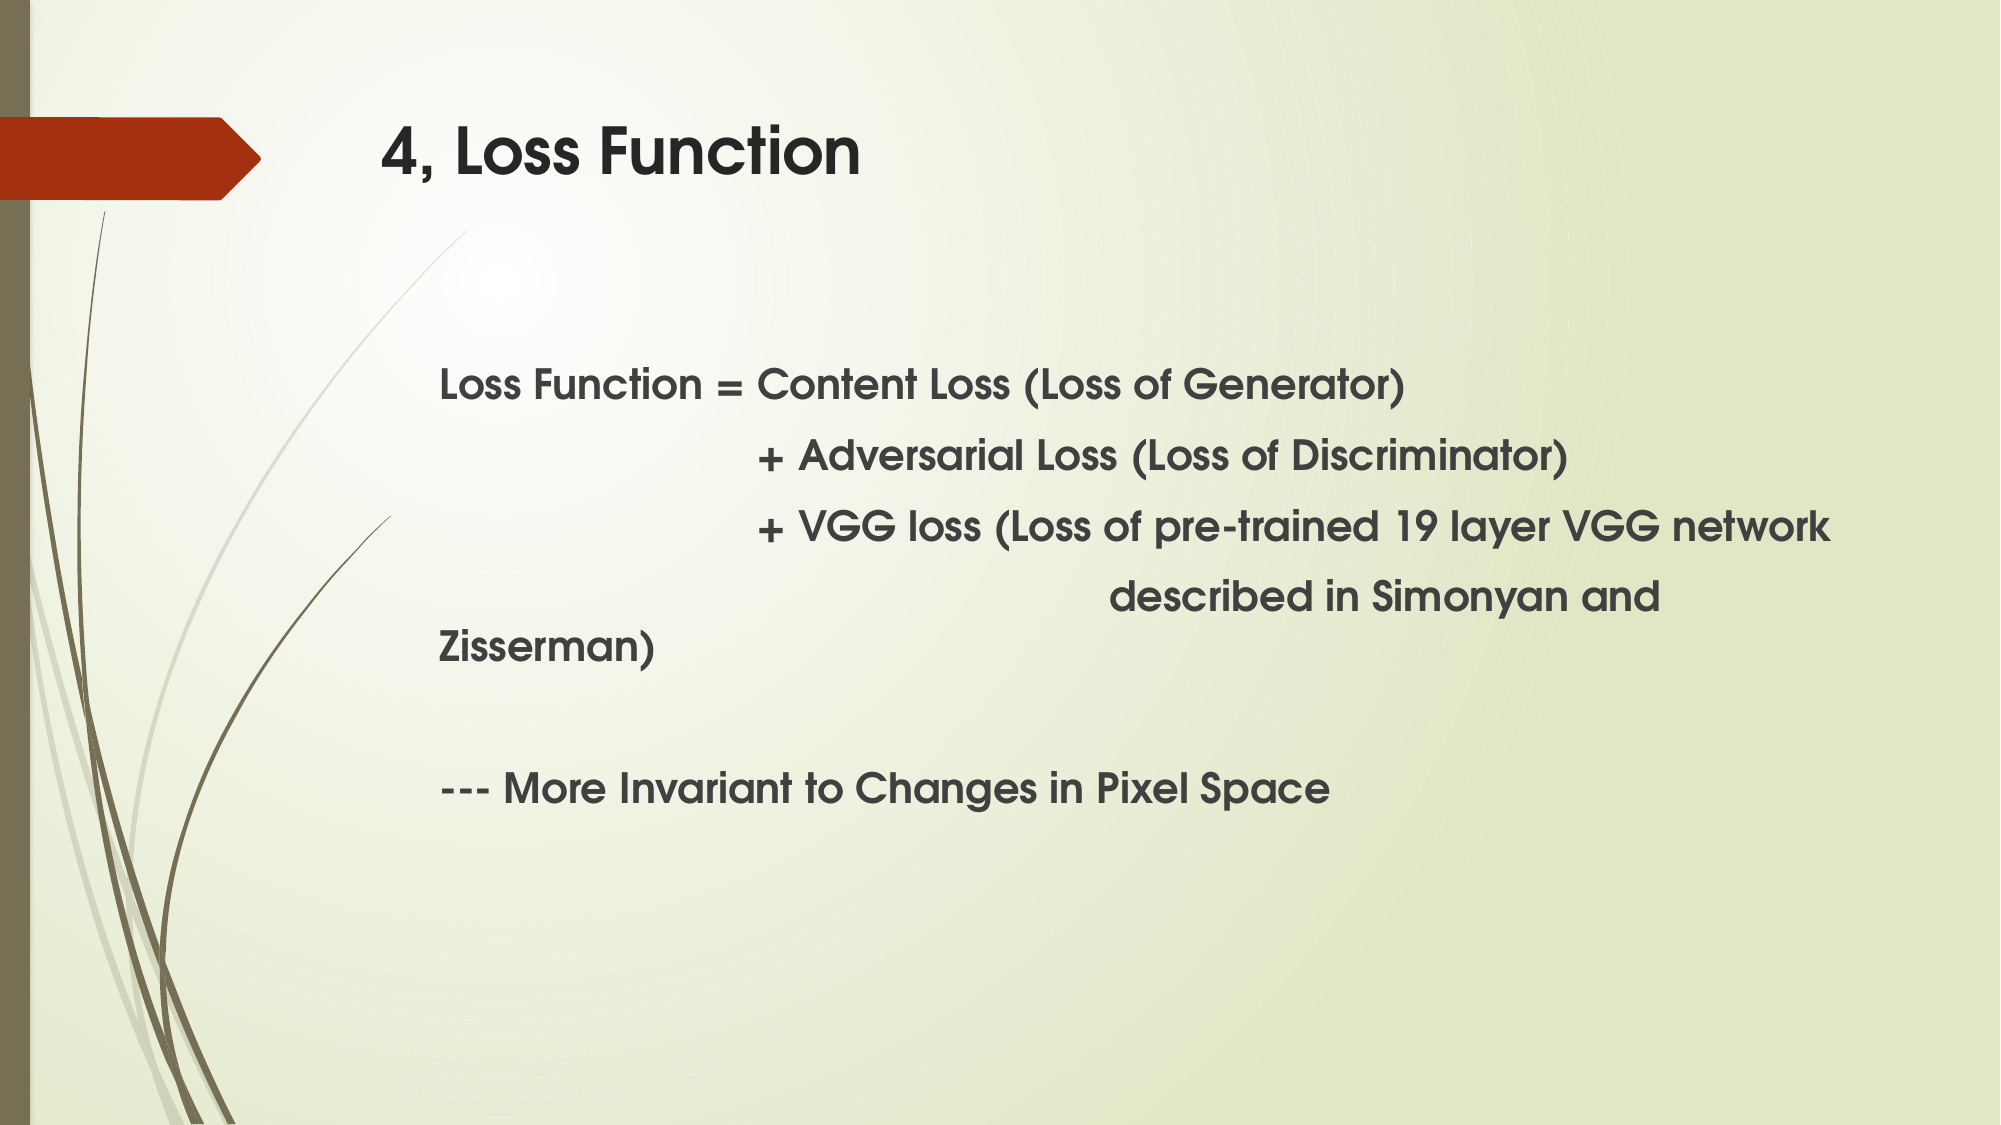

# 4, Loss Function
Loss Function = Content Loss (Loss of Generator)
                           + Adversarial Loss (Loss of Discriminator)
                           + VGG loss (Loss of pre-trained 19 layer VGG network
                                                         described in Simonyan and Zisserman)

--- More Invariant to Changes in Pixel Space